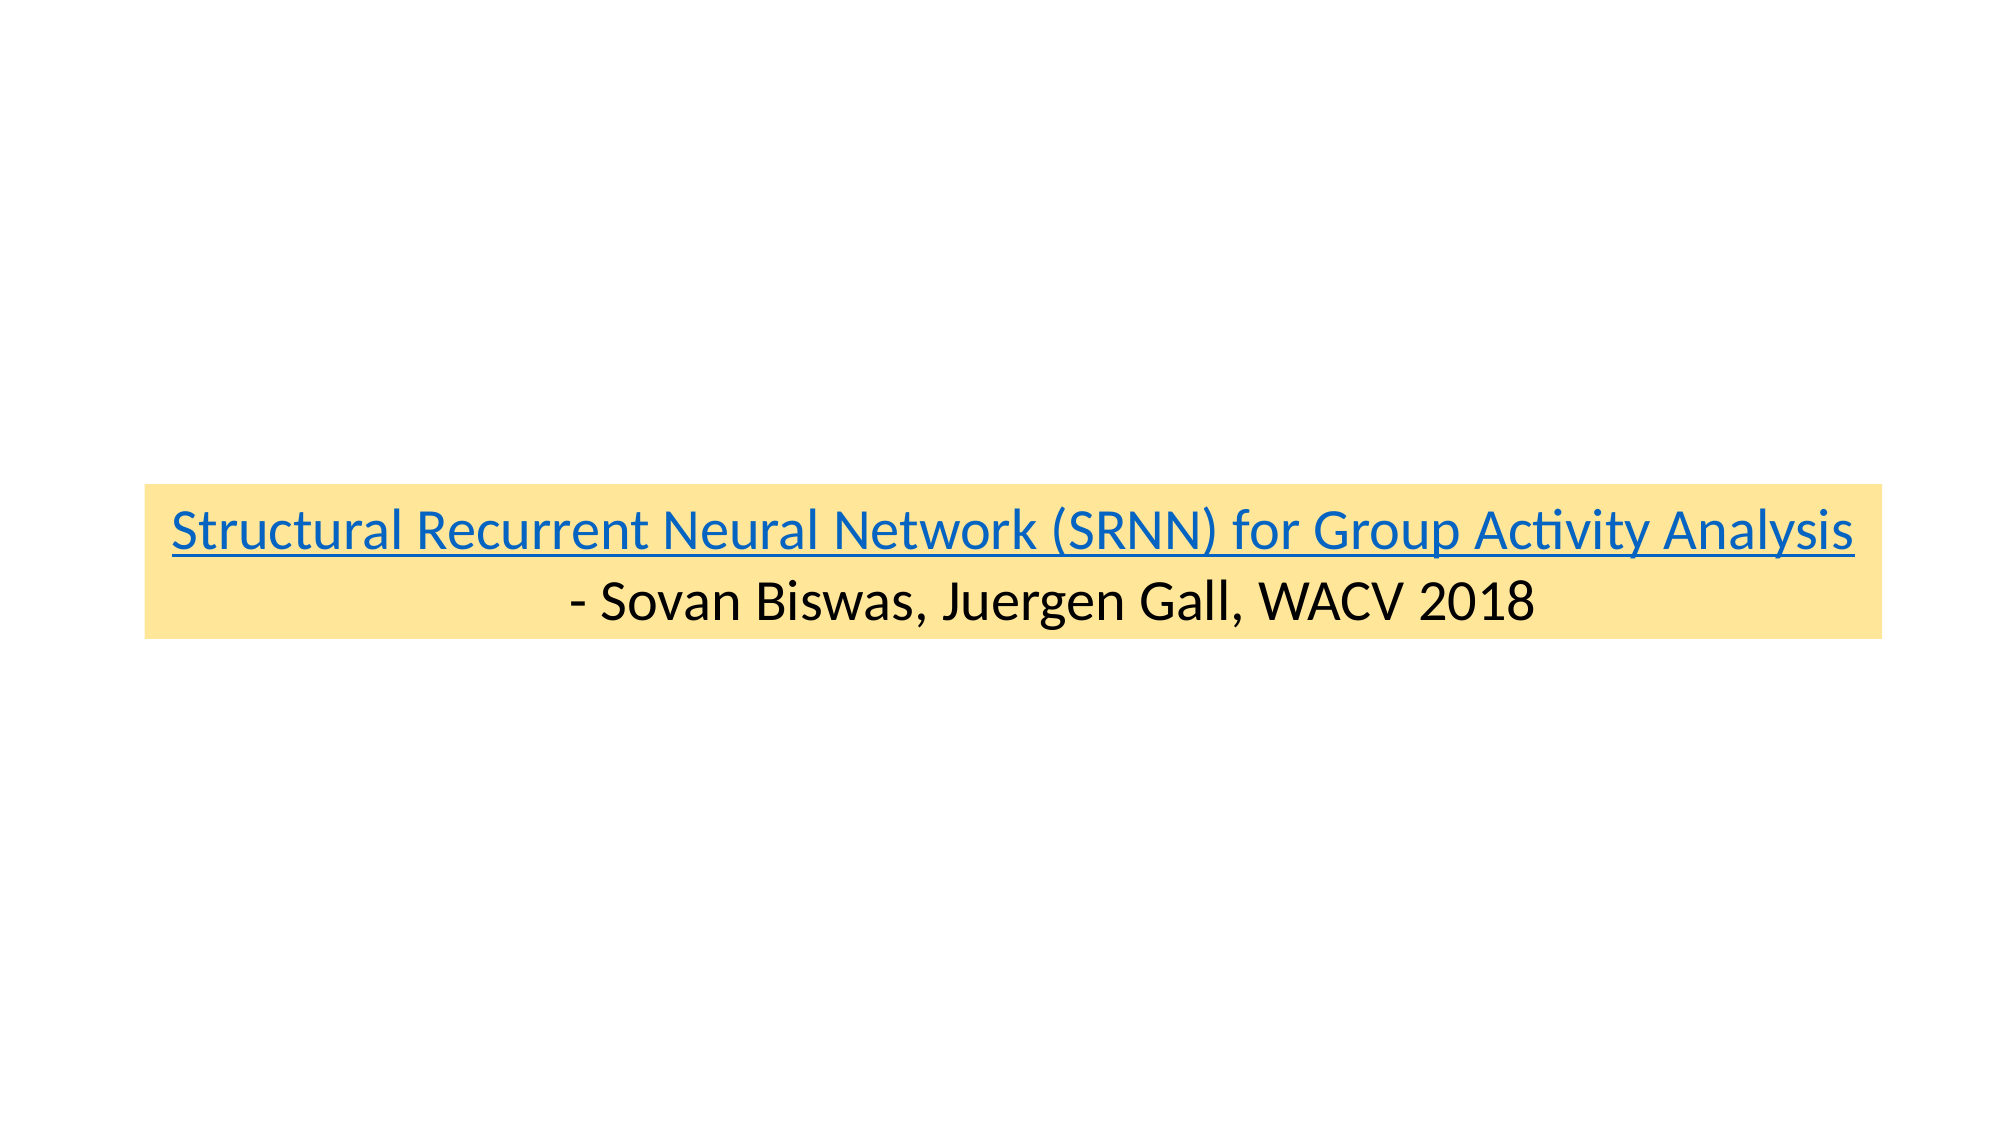

Structural Recurrent Neural Network (SRNN) for Group Activity Analysis
      - Sovan Biswas, Juergen Gall, WACV 2018